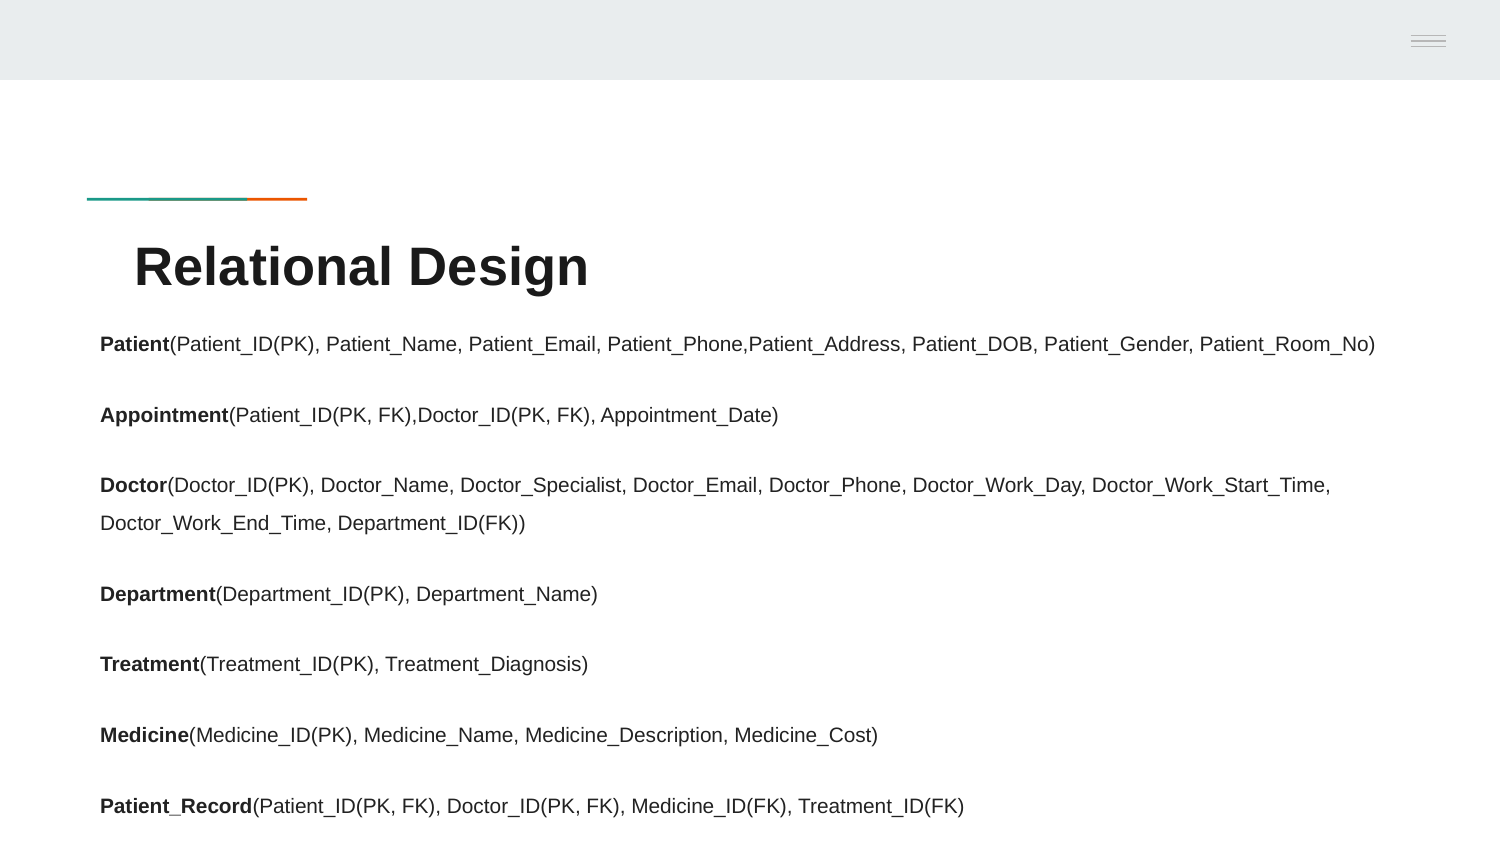

# Relational Design
Patient(Patient_ID(PK), Patient_Name, Patient_Email, Patient_Phone,Patient_Address, Patient_DOB, Patient_Gender, Patient_Room_No)
Appointment(Patient_ID(PK, FK),Doctor_ID(PK, FK), Appointment_Date)
Doctor(Doctor_ID(PK), Doctor_Name, Doctor_Specialist, Doctor_Email, Doctor_Phone, Doctor_Work_Day, Doctor_Work_Start_Time, Doctor_Work_End_Time, Department_ID(FK))
Department(Department_ID(PK), Department_Name)
Treatment(Treatment_ID(PK), Treatment_Diagnosis)
Medicine(Medicine_ID(PK), Medicine_Name, Medicine_Description, Medicine_Cost)
Patient_Record(Patient_ID(PK, FK), Doctor_ID(PK, FK), Medicine_ID(FK), Treatment_ID(FK)